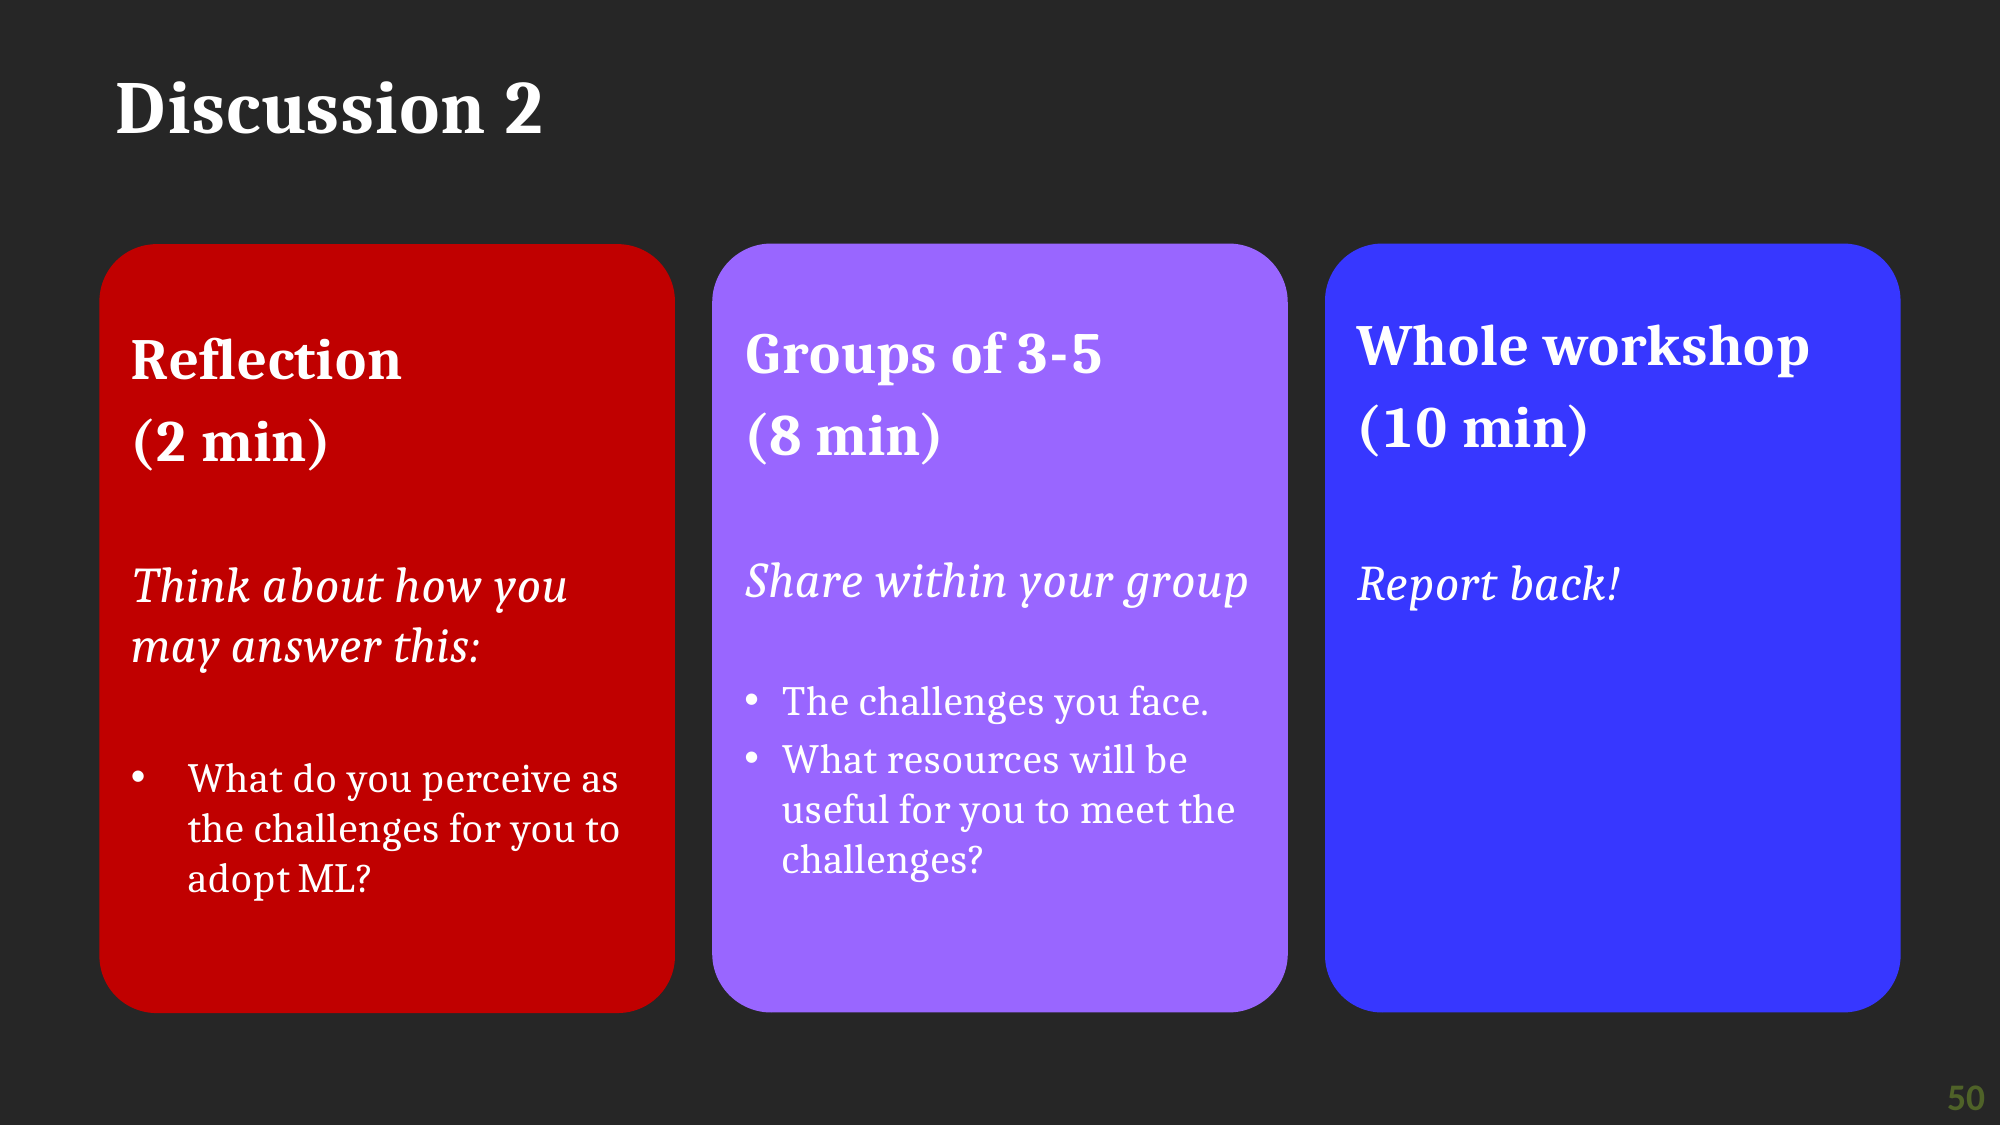

# Discussion 2
Groups of 3-5
(8 min)

Share within your group

The challenges you face.
What resources will be useful for you to meet the challenges?

Whole workshop
(10 min)

Report back!

Reflection
(2 min)

Think about how you may answer this:

What do you perceive as the challenges for you to adopt ML?

50